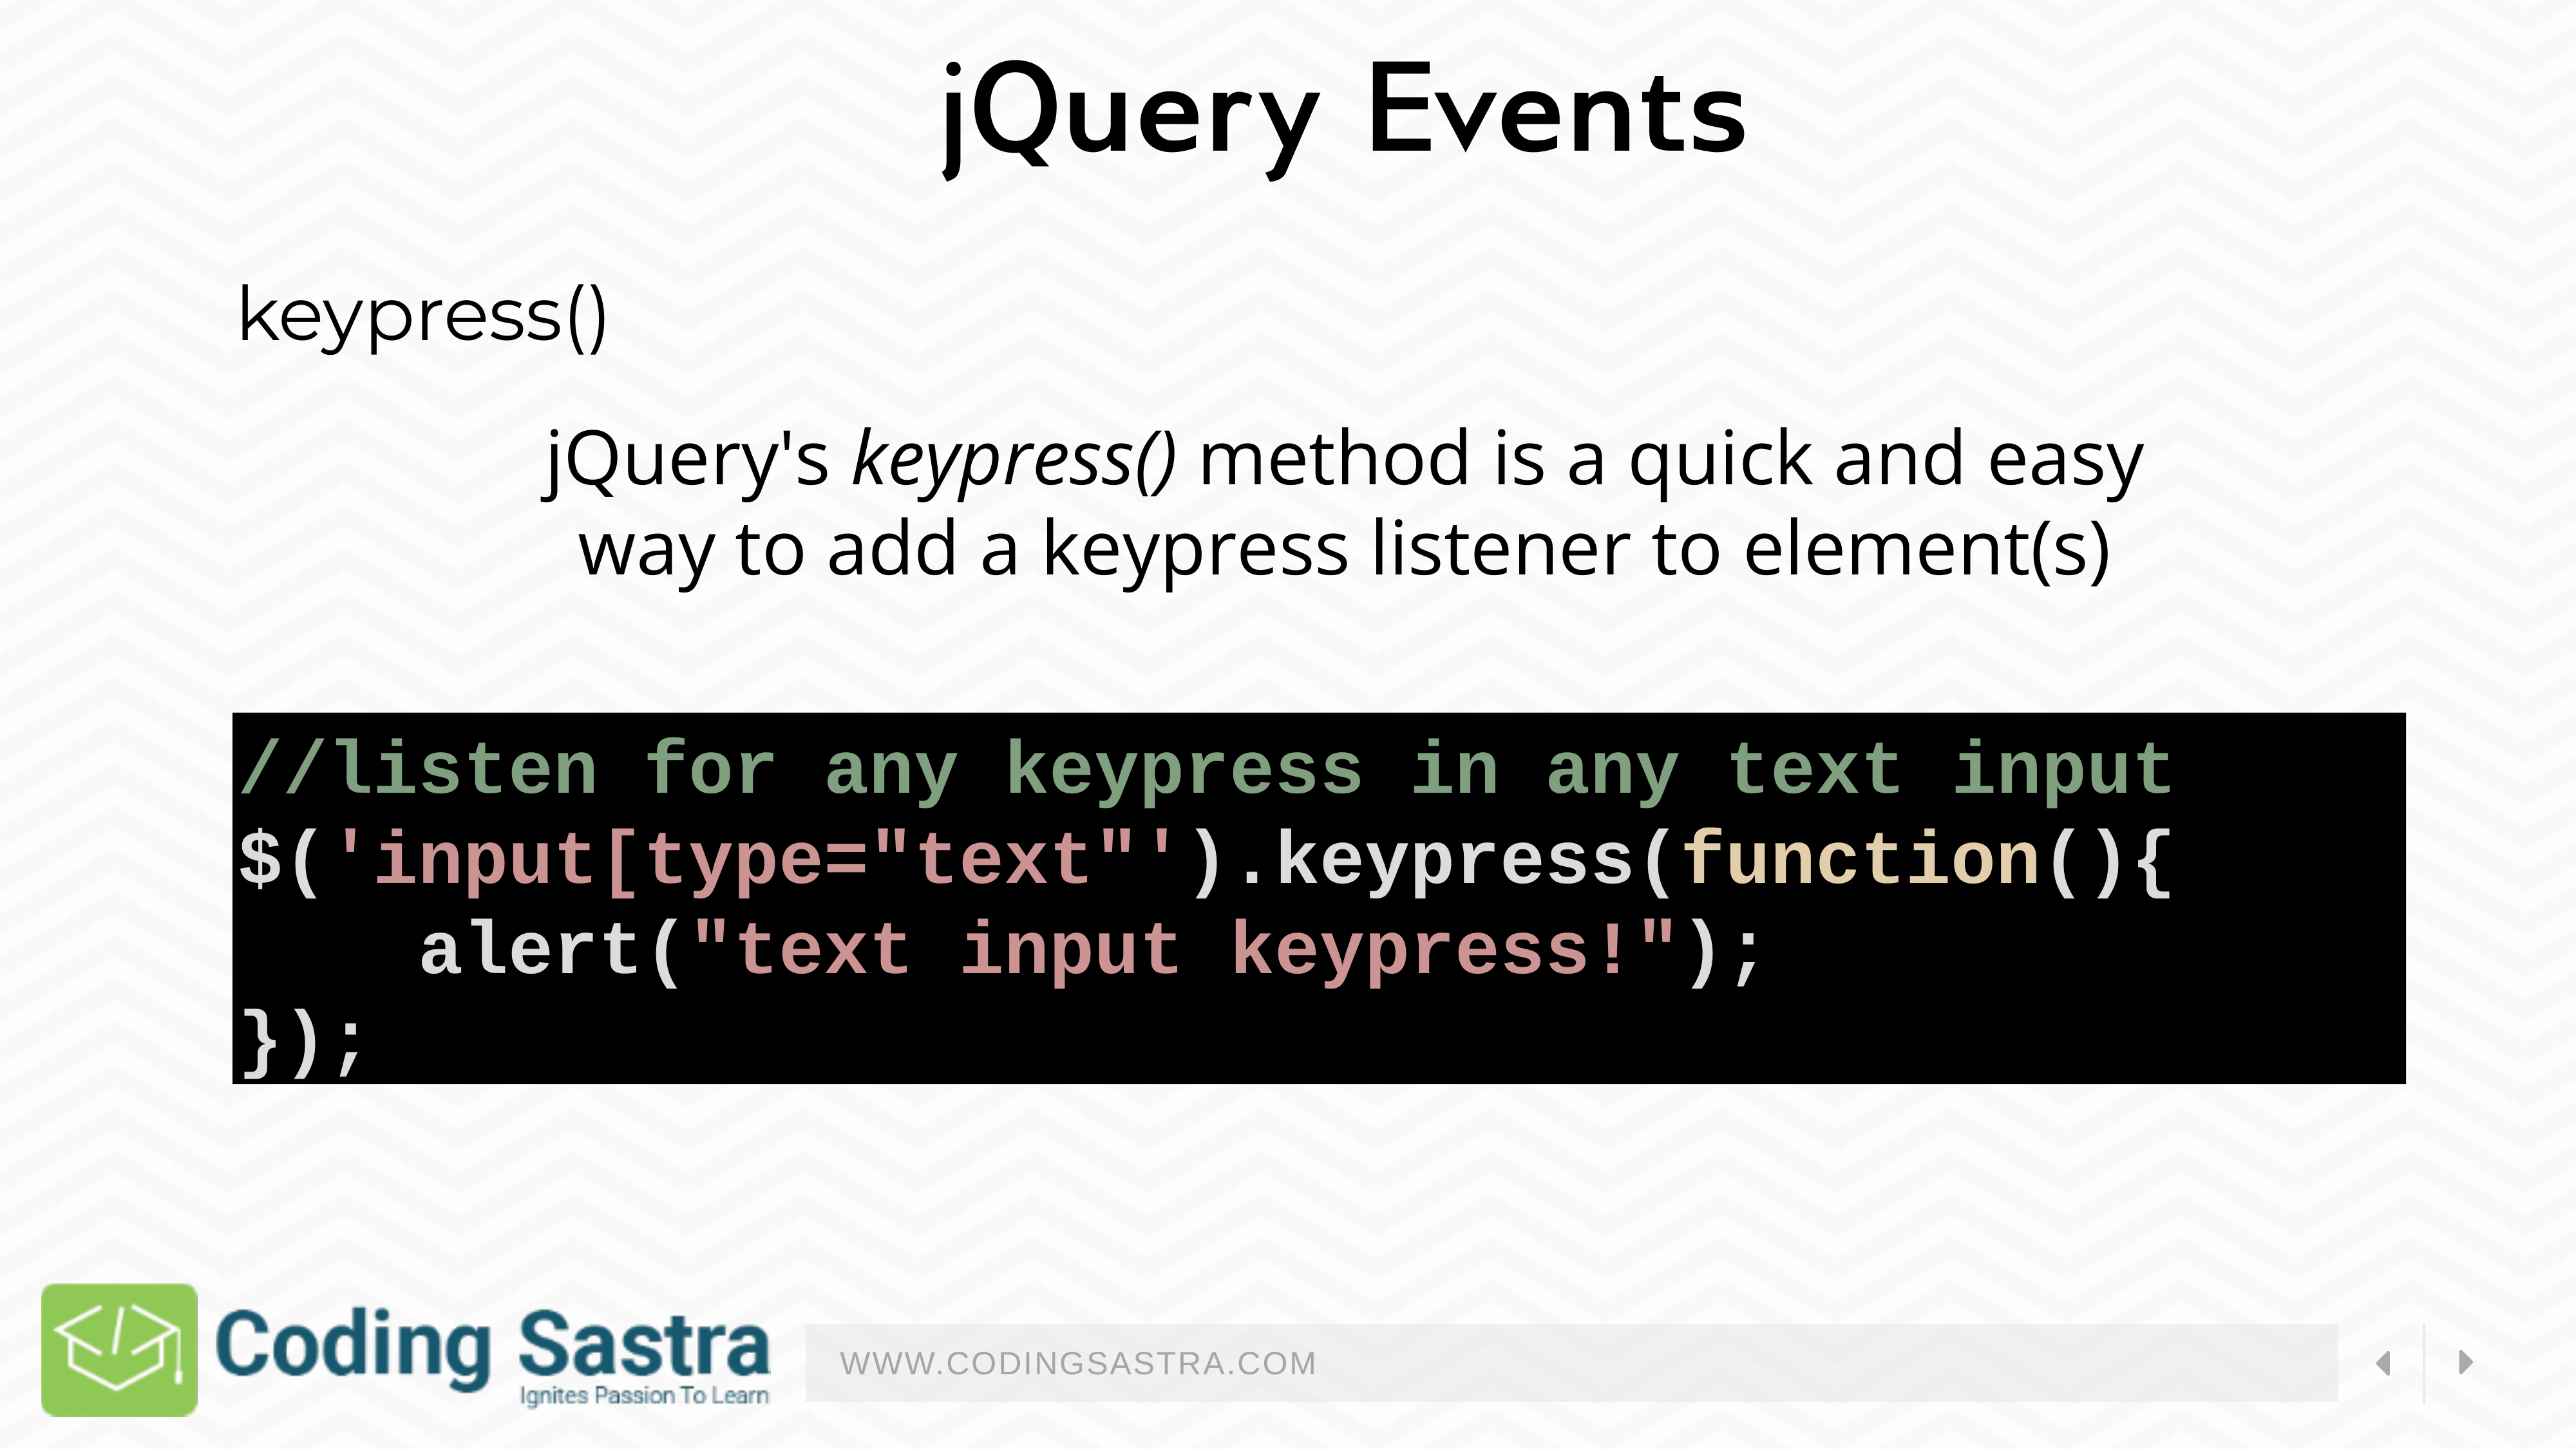

jQuery Events
keypress()
jQuery's keypress() method is a quick and easy way to add a keypress listener to element(s)
//listen for any keypress in any text input
$('input[type="text"').keypress(function(){
    alert("text input keypress!");
});